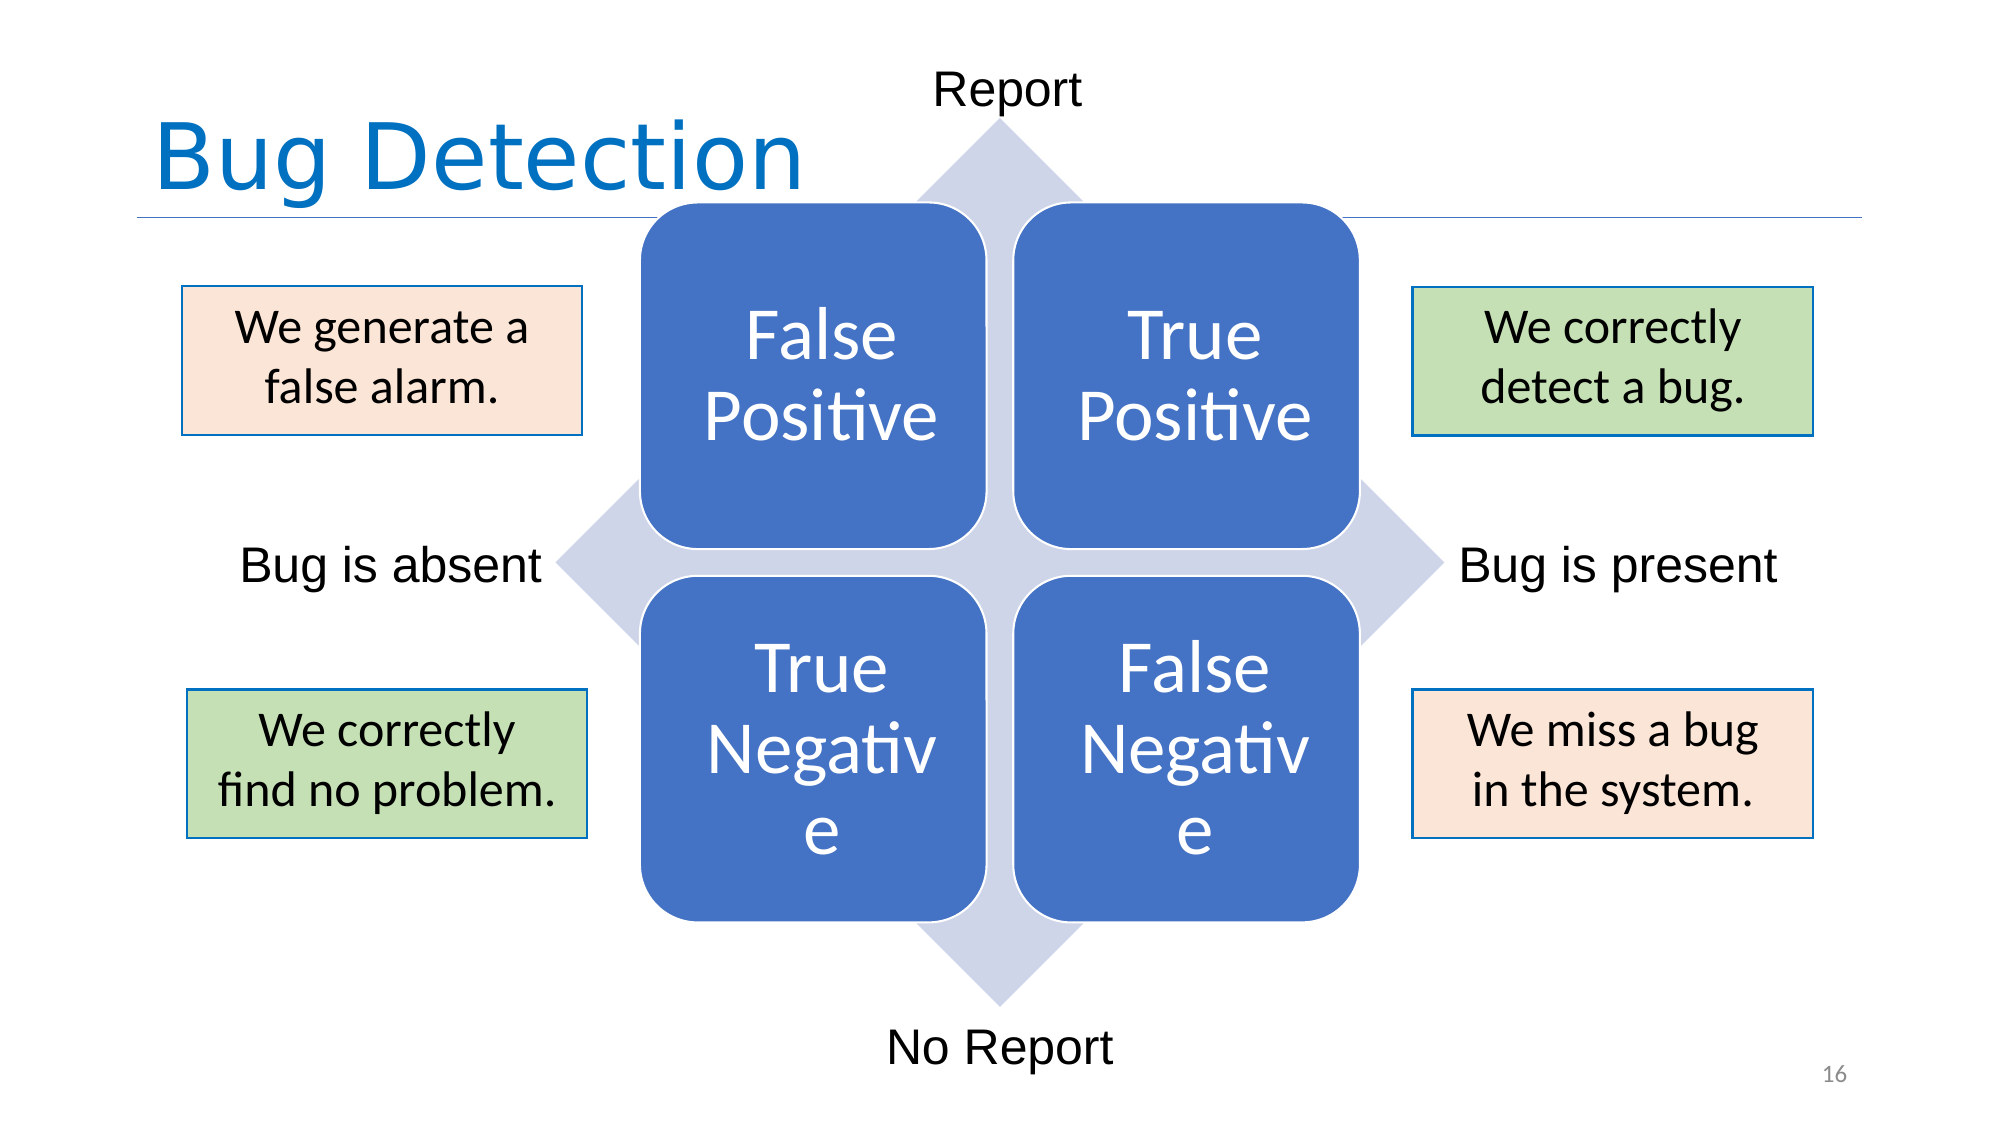

# Bug Detection
Report
False Positive
True Positive
True Negative
False Negative
We generate a
false alarm.

We correctly
detect a bug.

Bug is absent
Bug is present
We correctly
find no problem.

We miss a bug
in the system.

No Report
16